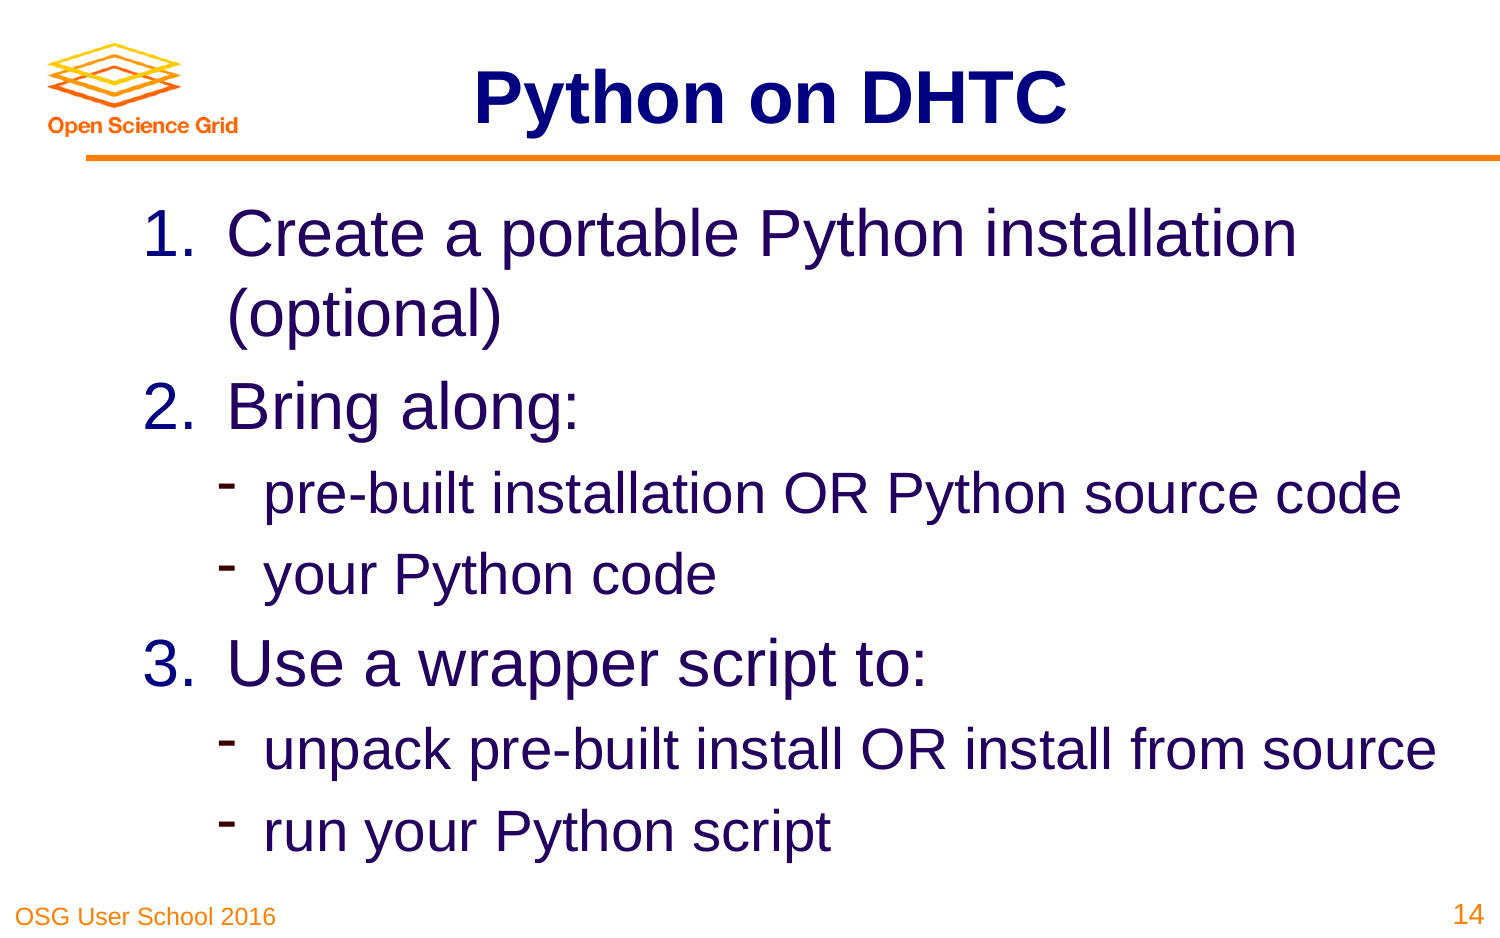

# Python on DHTC
Create a portable Python installation (optional)
Bring along:
pre-built installation OR Python source code
your Python code
Use a wrapper script to:
unpack pre-built install OR install from source
run your Python script

(Similar to Exercise 1.4 this morning, will also work for R)
14